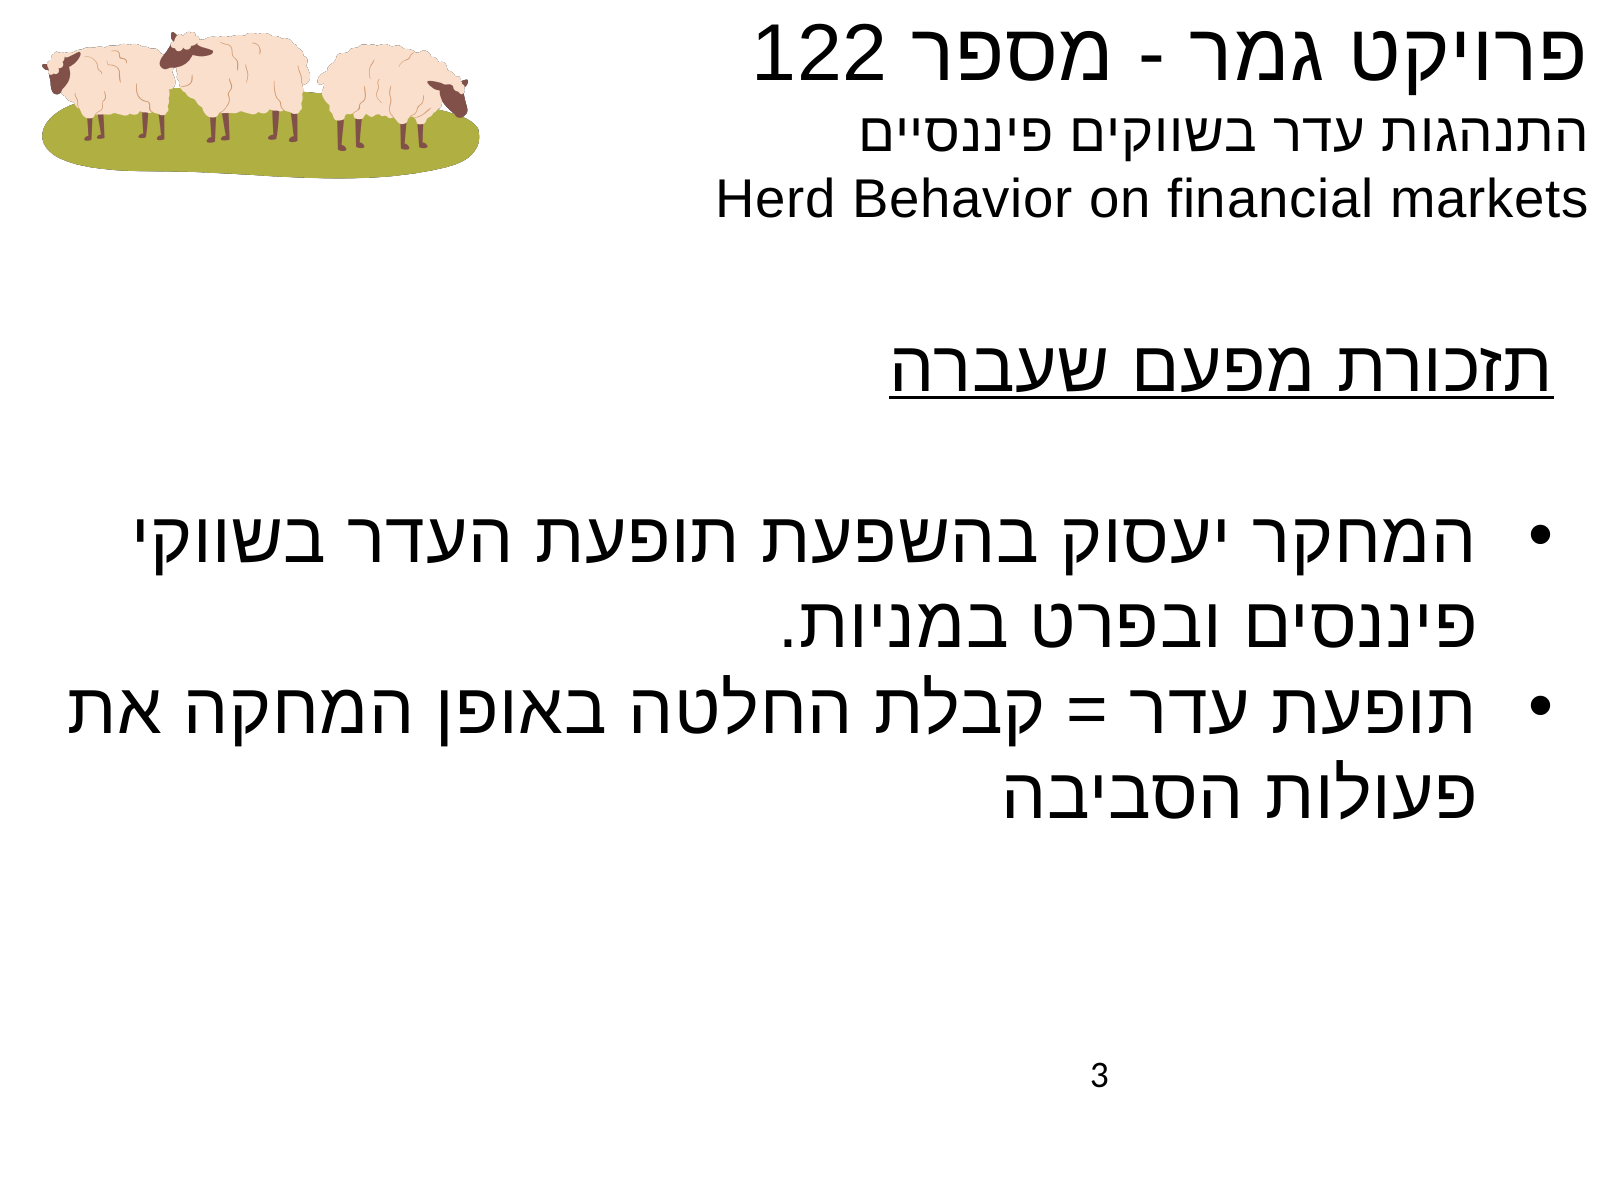

תזכורת מפעם שעברה

המחקר יעסוק בהשפעת תופעת העדר בשווקי פיננסים ובפרט במניות.
תופעת עדר = קבלת החלטה באופן המחקה את פעולות הסביבה

3